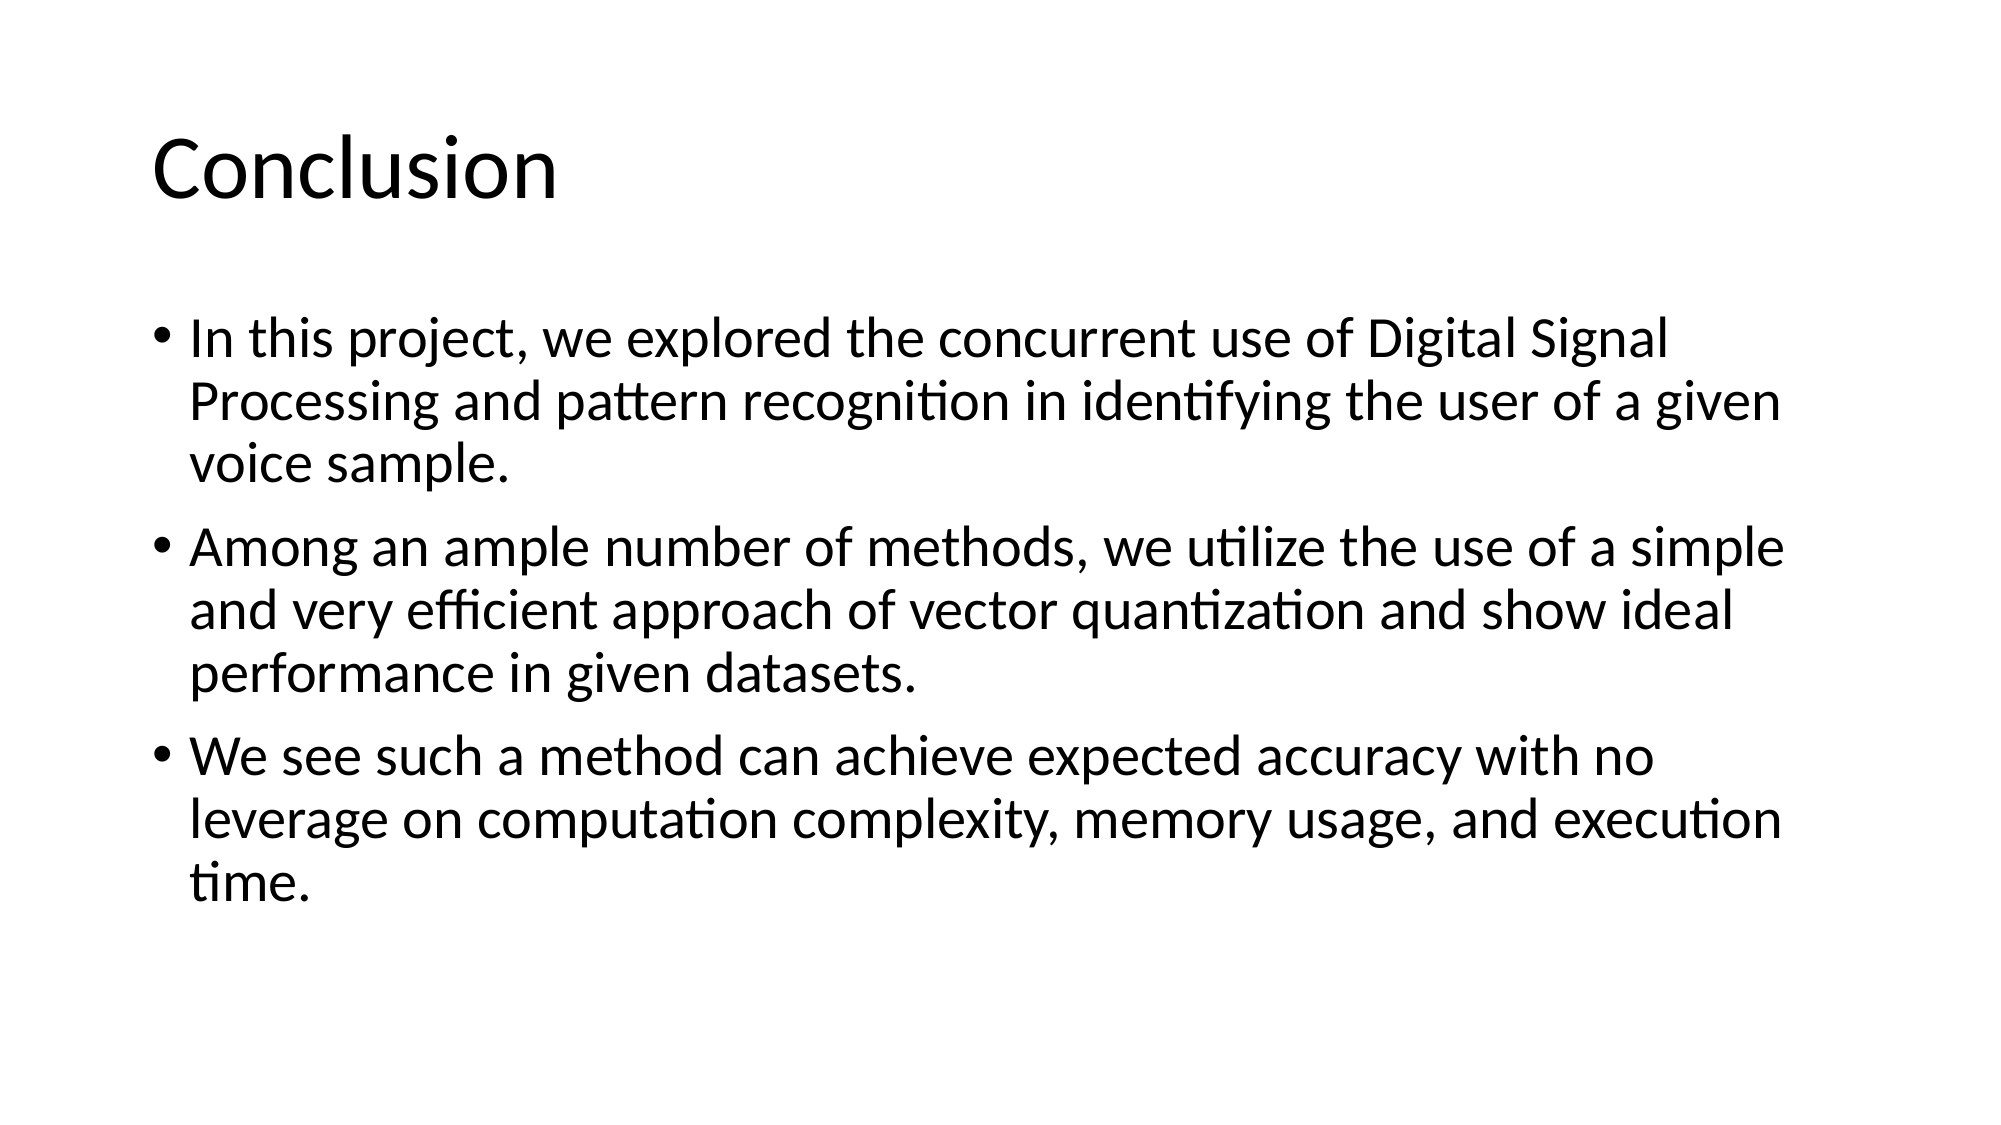

# Conclusion
In this project, we explored the concurrent use of Digital Signal Processing and pattern recognition in identifying the user of a given voice sample.
Among an ample number of methods, we utilize the use of a simple and very efficient approach of vector quantization and show ideal performance in given datasets.
We see such a method can achieve expected accuracy with no leverage on computation complexity, memory usage, and execution time.